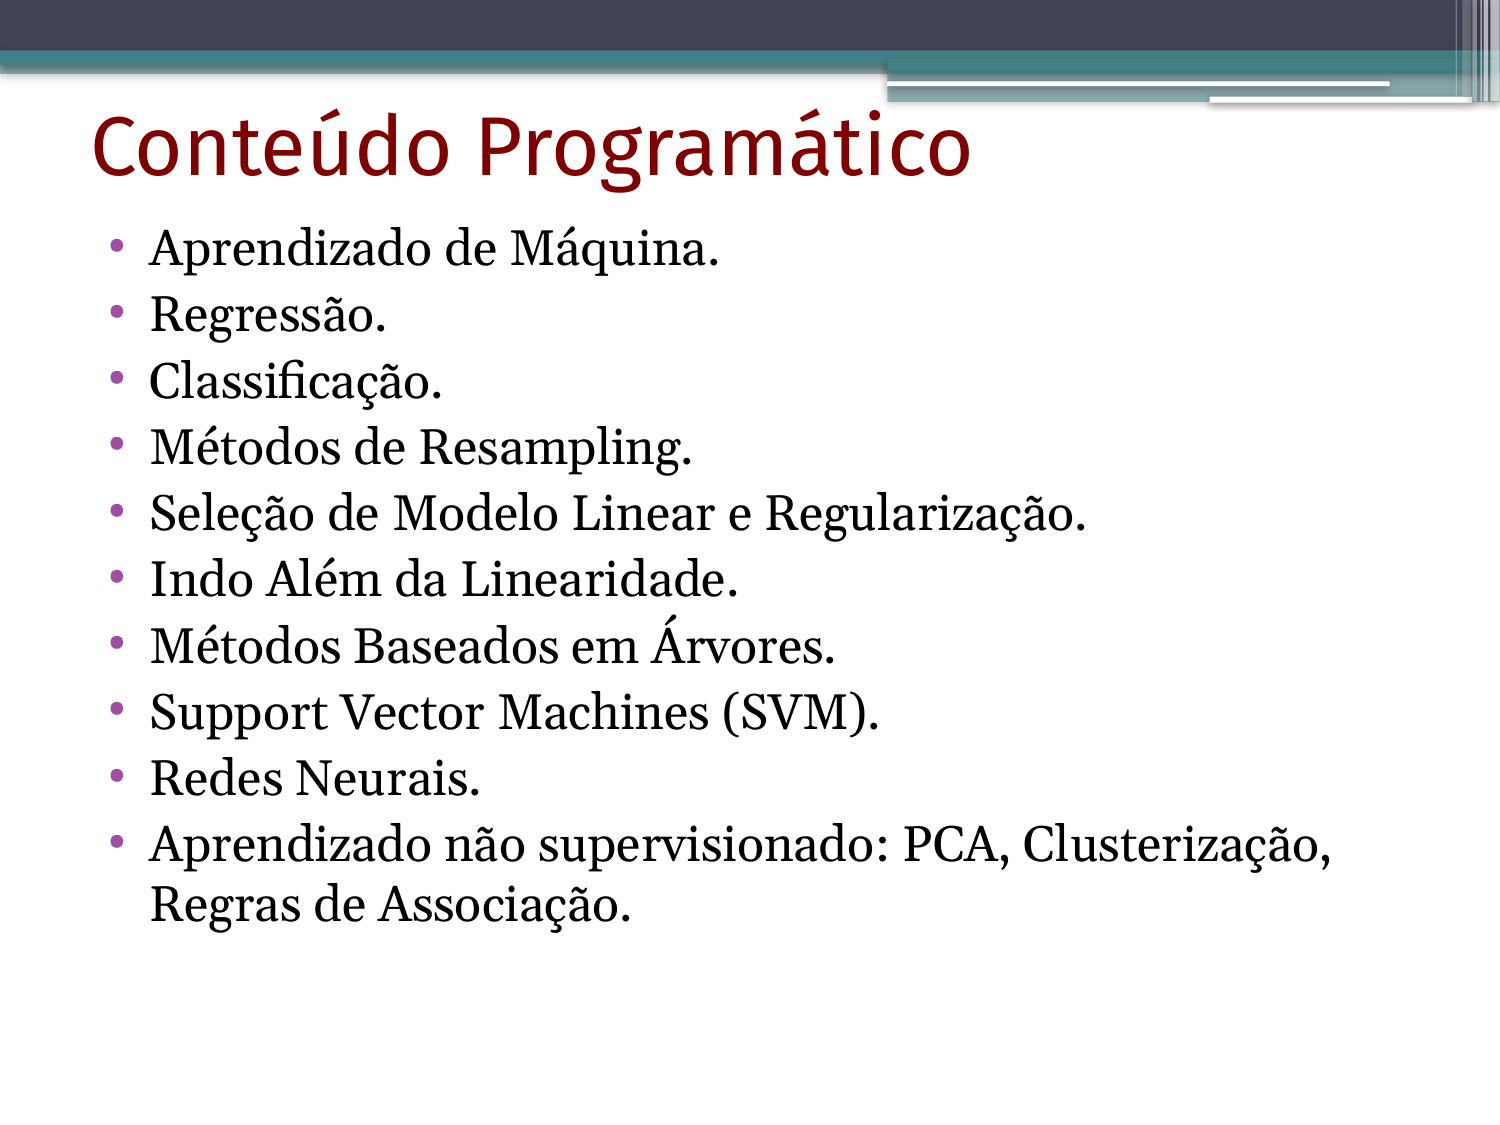

# Conteúdo Programático
Aprendizado de Máquina.
Regressão.
Classificação.
Métodos de Resampling.
Seleção de Modelo Linear e Regularização.
Indo Além da Linearidade.
Métodos Baseados em Árvores.
Support Vector Machines (SVM).
Redes Neurais.
Aprendizado não supervisionado: PCA, Clusterização, Regras de Associação.